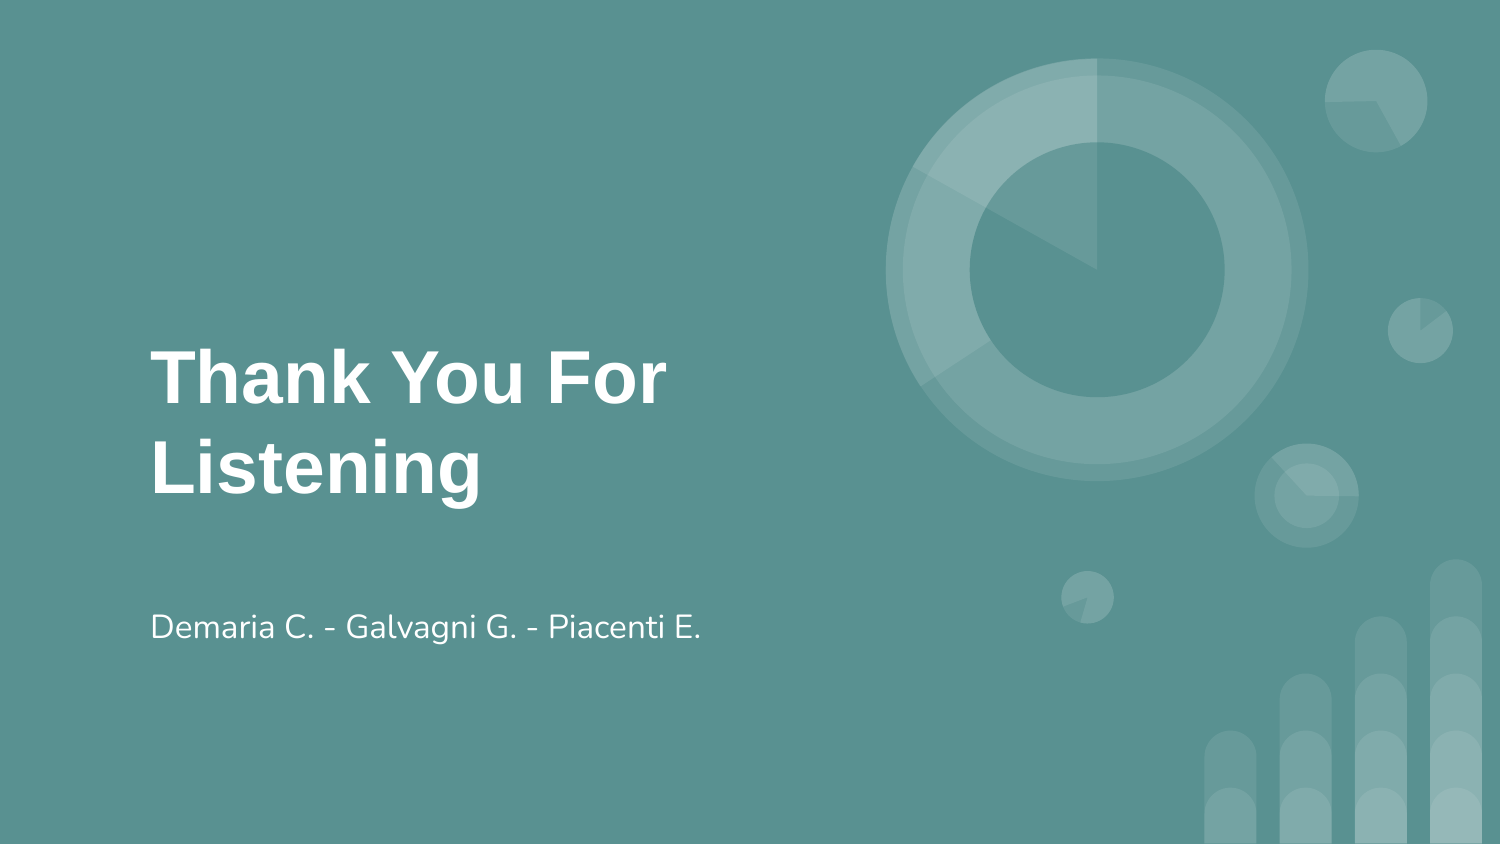

# Thank You For Listening
Demaria C. - Galvagni G. - Piacenti E.